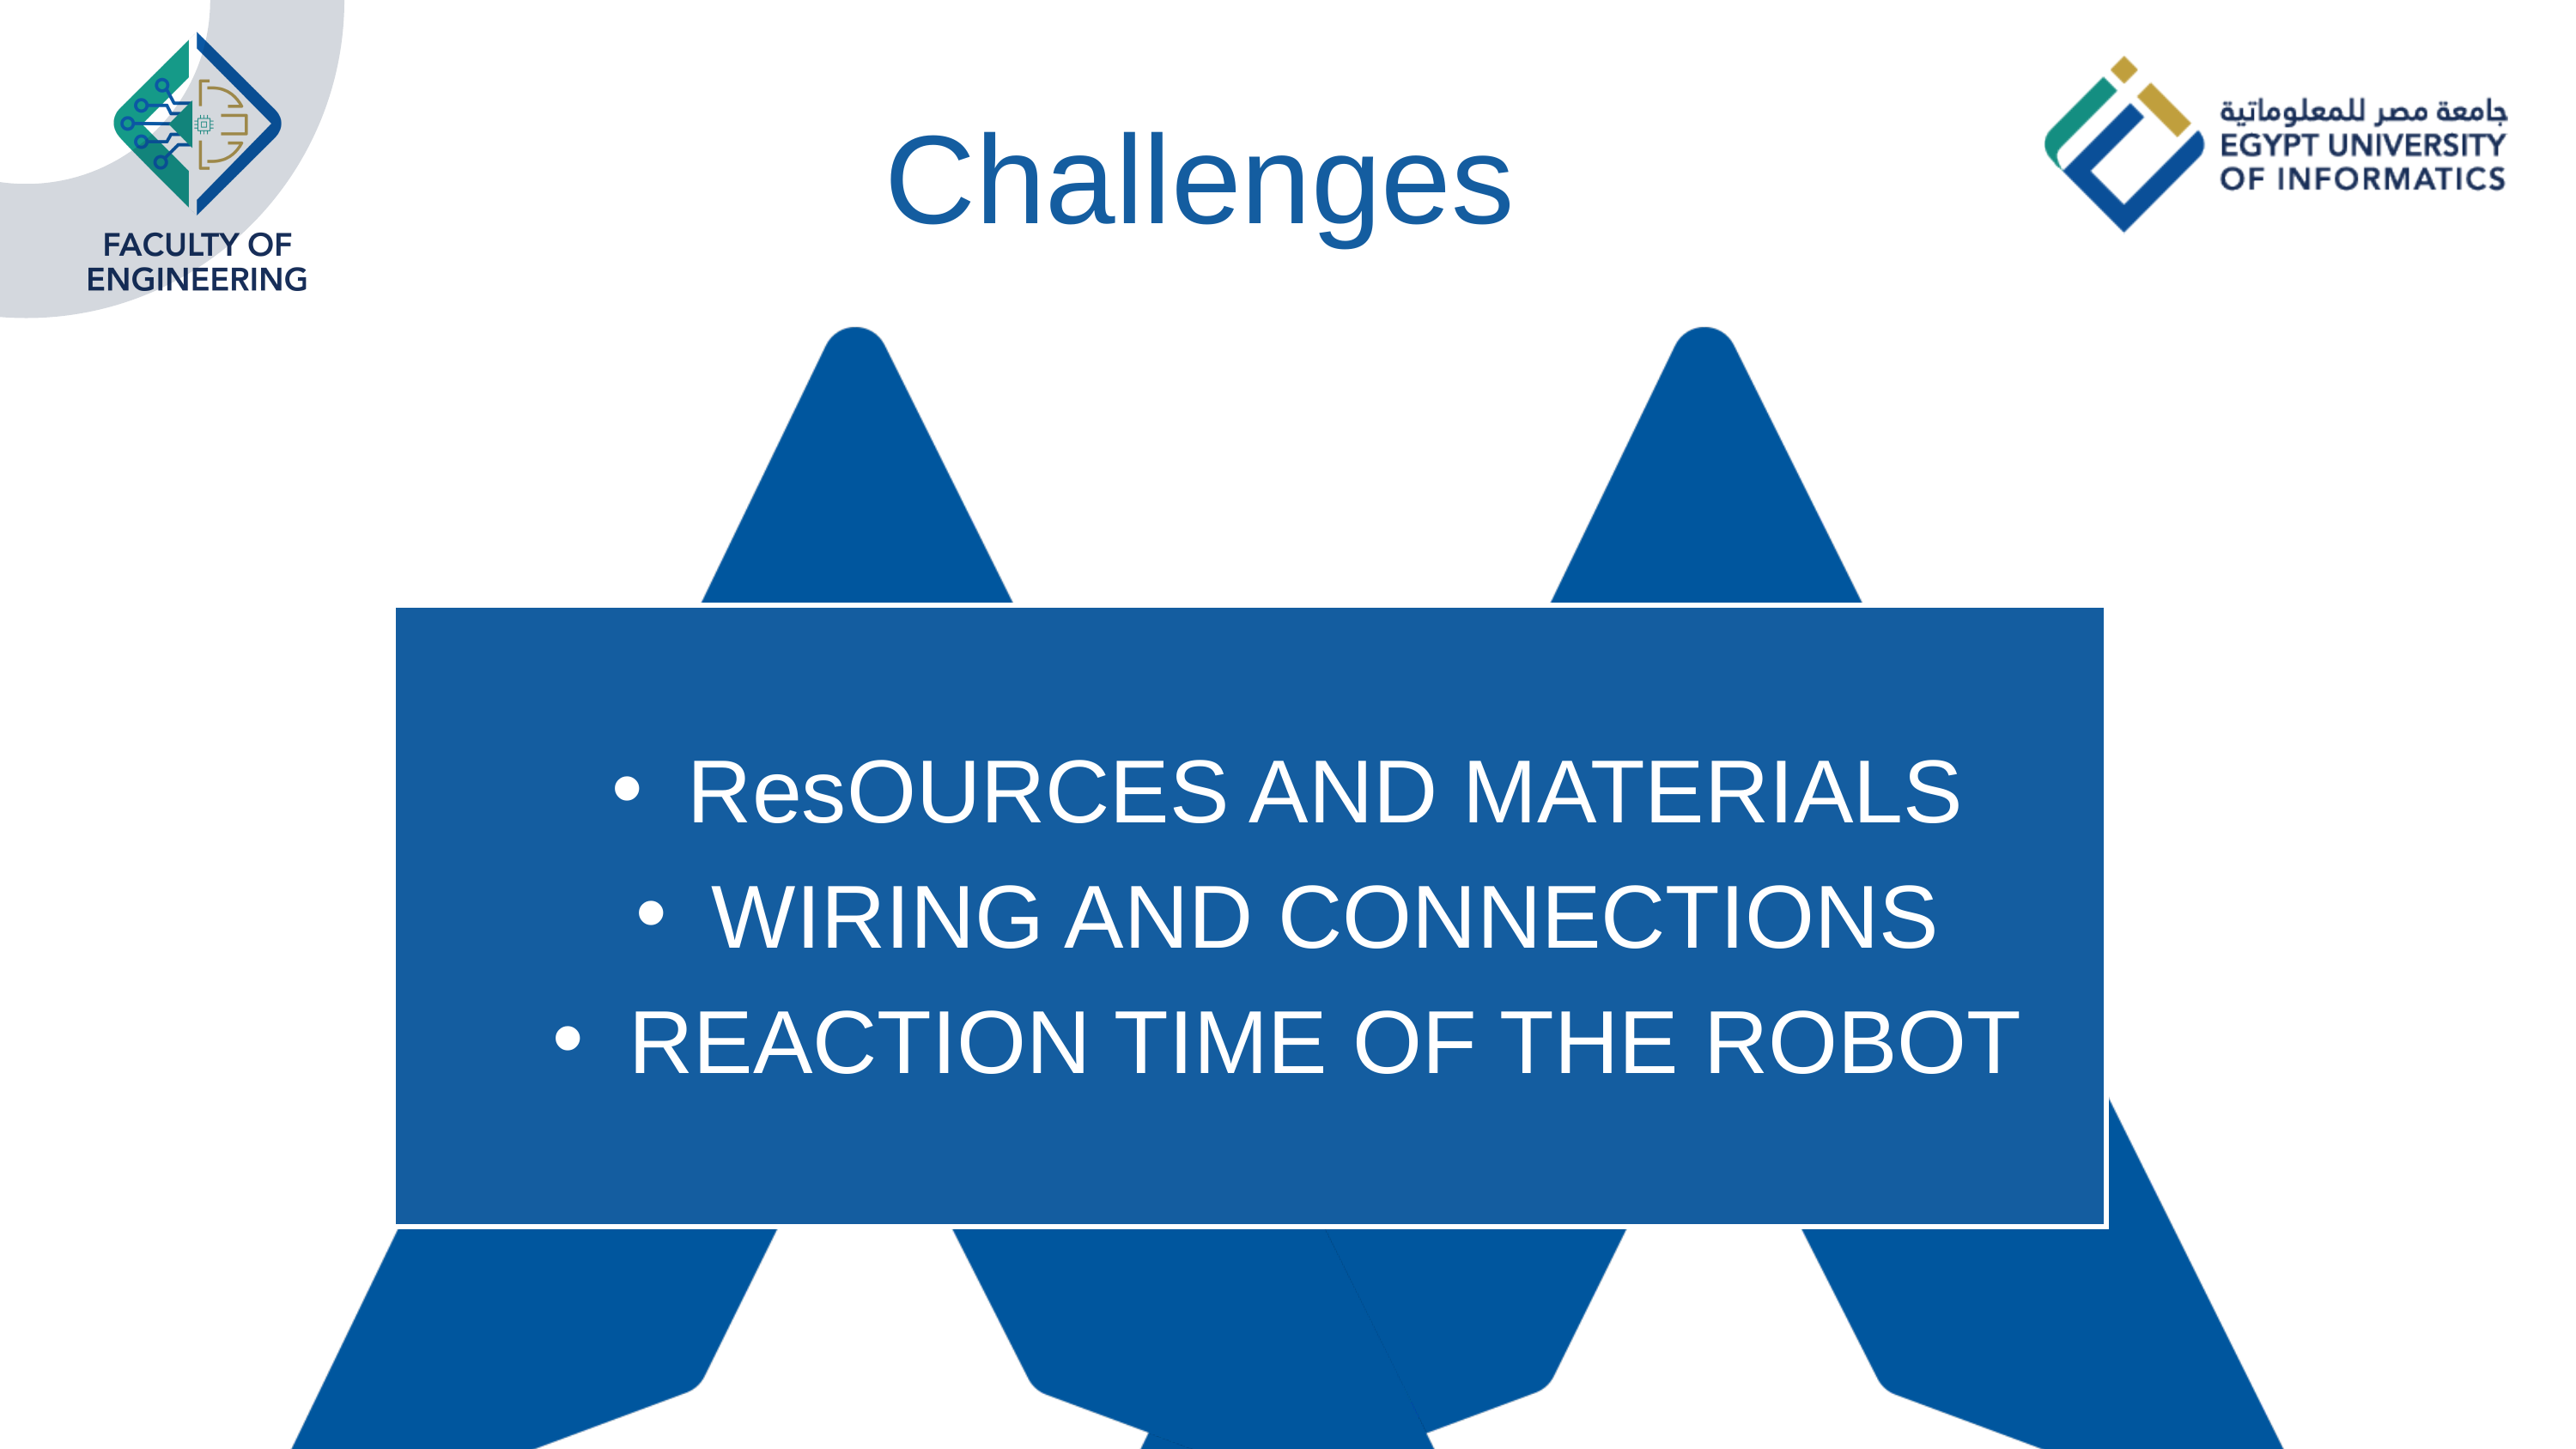

Challenges

ResOURCES AND MATERIALS
WIRING AND CONNECTIONS
REACTION TIME OF THE ROBOT